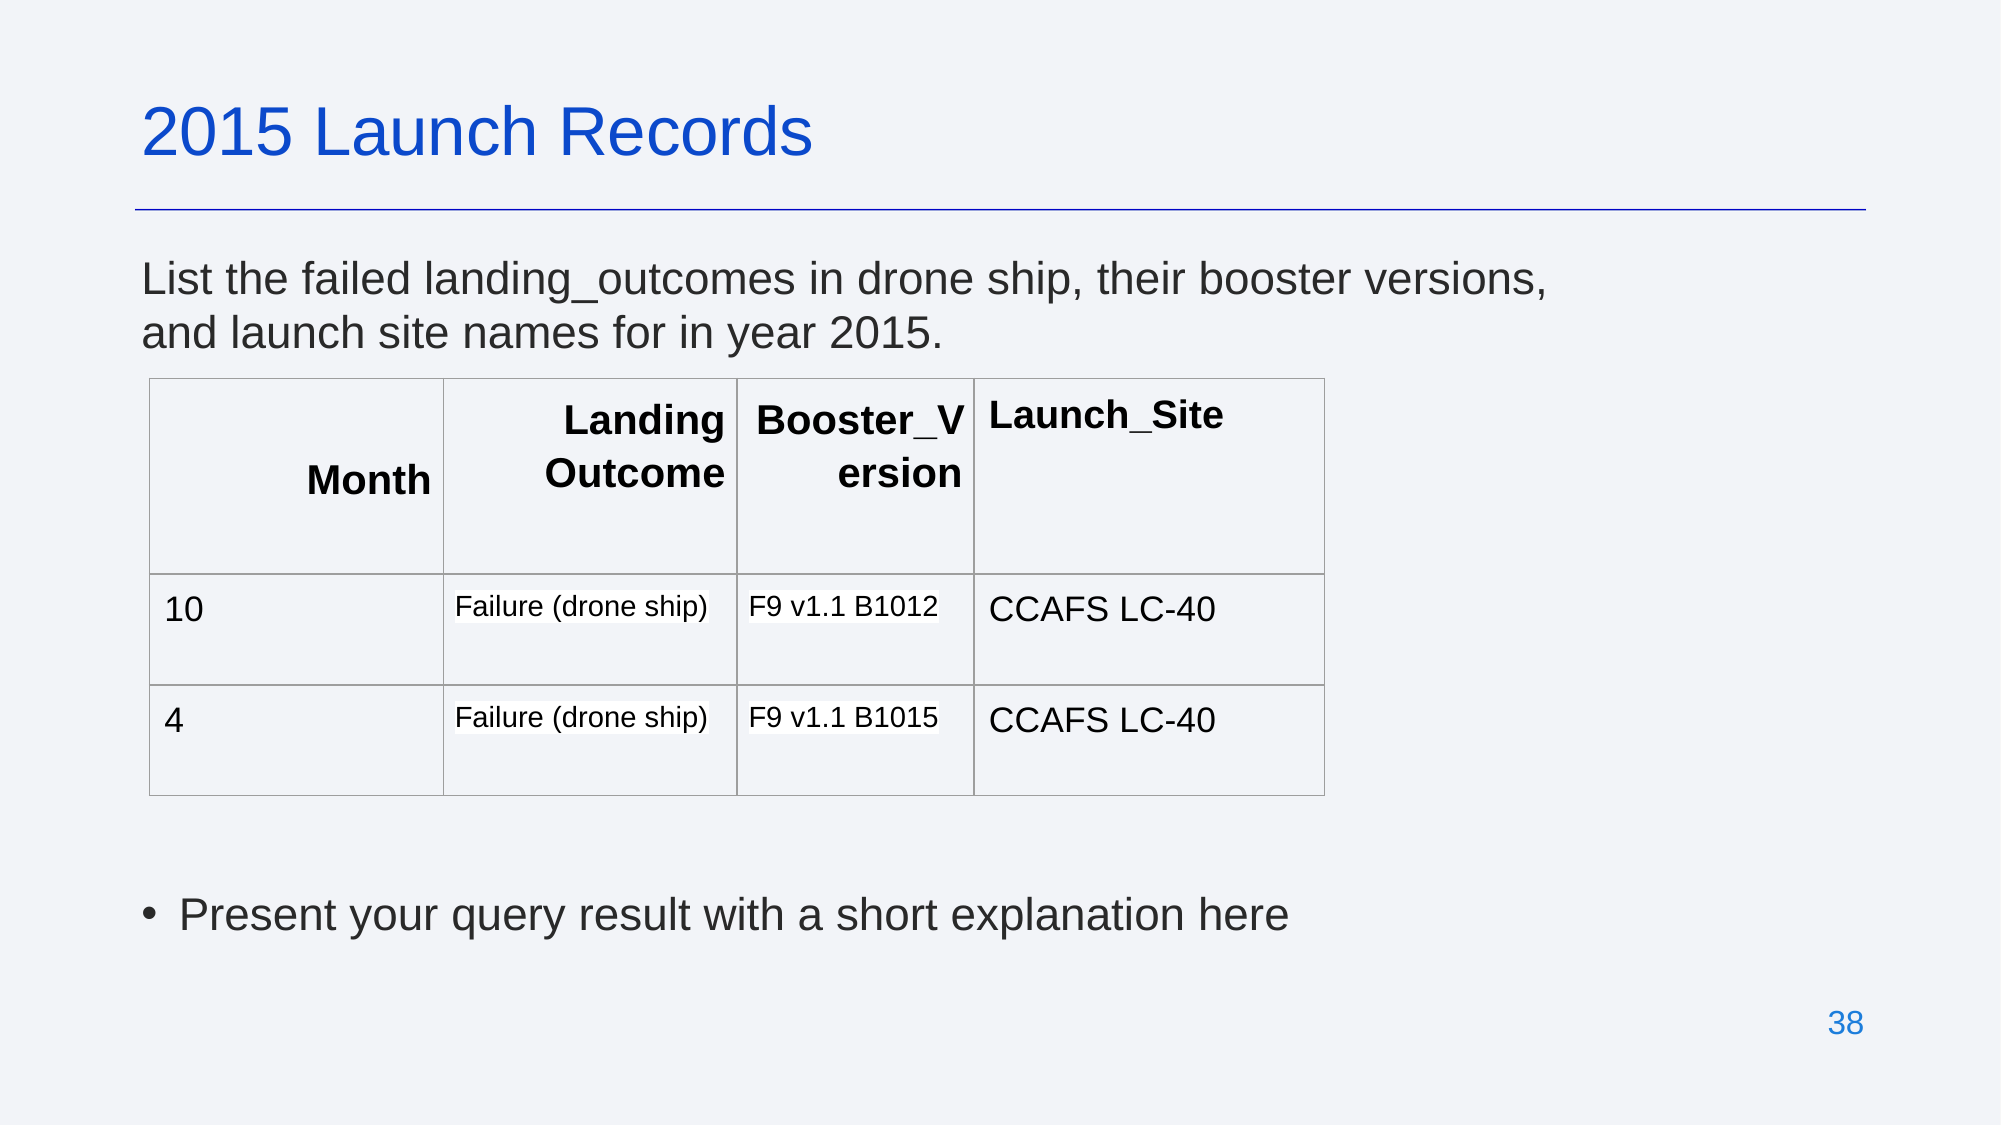

2015 Launch Records
List the failed landing_outcomes in drone ship, their booster versions, and launch site names for in year 2015.

Present your query result with a short explanation here
| Month | Landing Outcome | Booster\_Version | Launch\_Site |
| --- | --- | --- | --- |
| 10 | Failure (drone ship) | F9 v1.1 B1012 | CCAFS LC-40 |
| 4 | Failure (drone ship) | F9 v1.1 B1015 | CCAFS LC-40 |
38